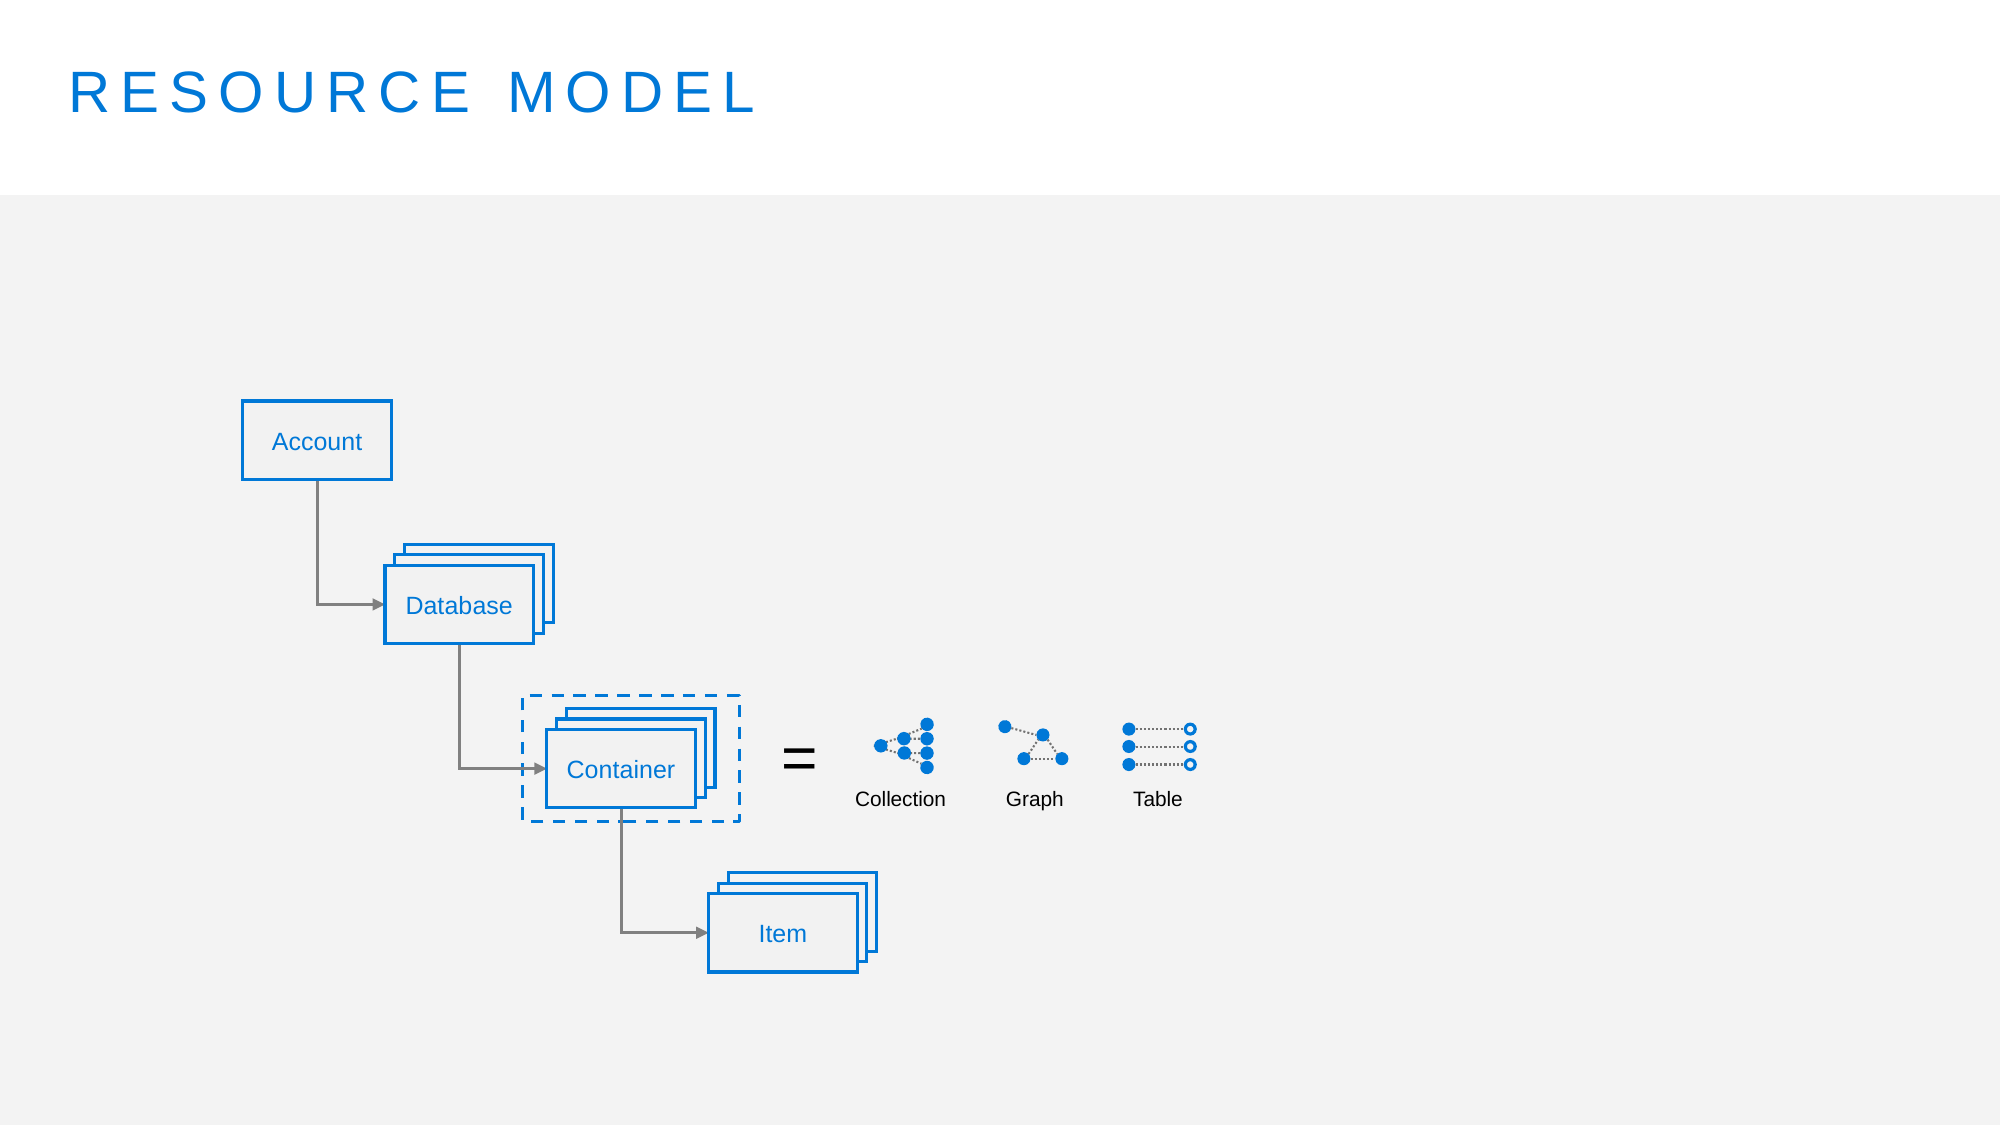

# Resource Model
Account
Database
Database
Database

Database
Database
Container
=

Collection

Graph

Table
Database
Database
Item